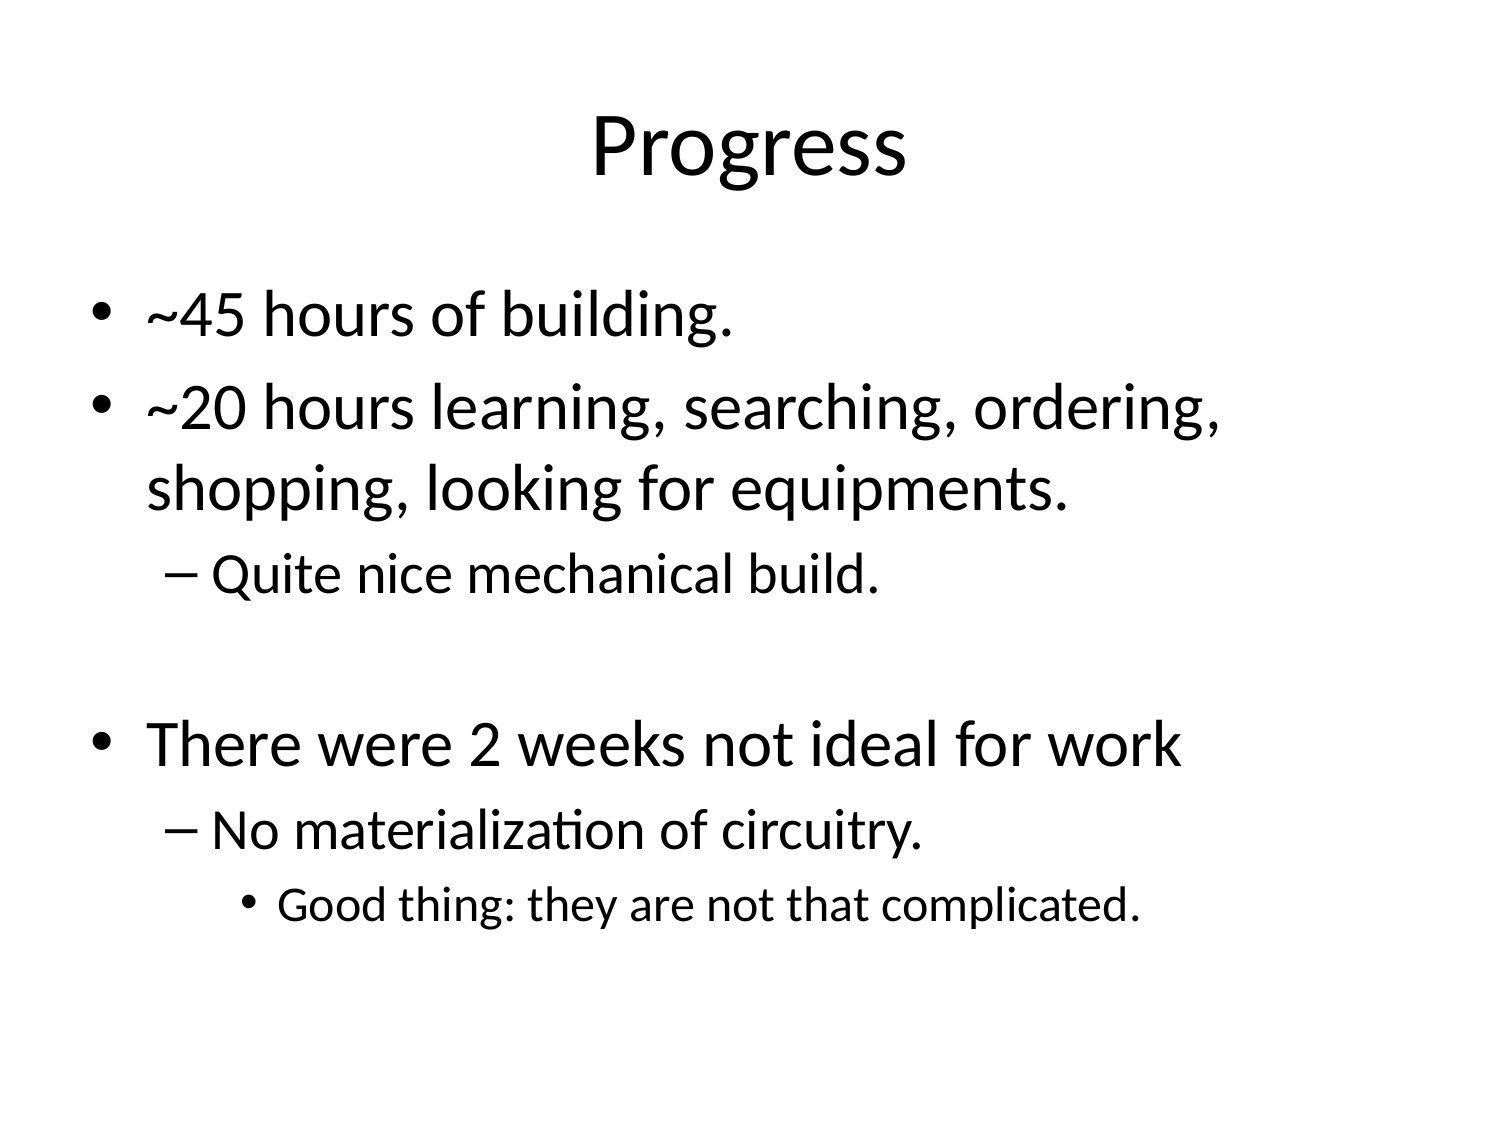

# Progress
~45 hours of building.
~20 hours learning, searching, ordering, shopping, looking for equipments.
Quite nice mechanical build.

There were 2 weeks not ideal for work
No materialization of circuitry.
Good thing: they are not that complicated.